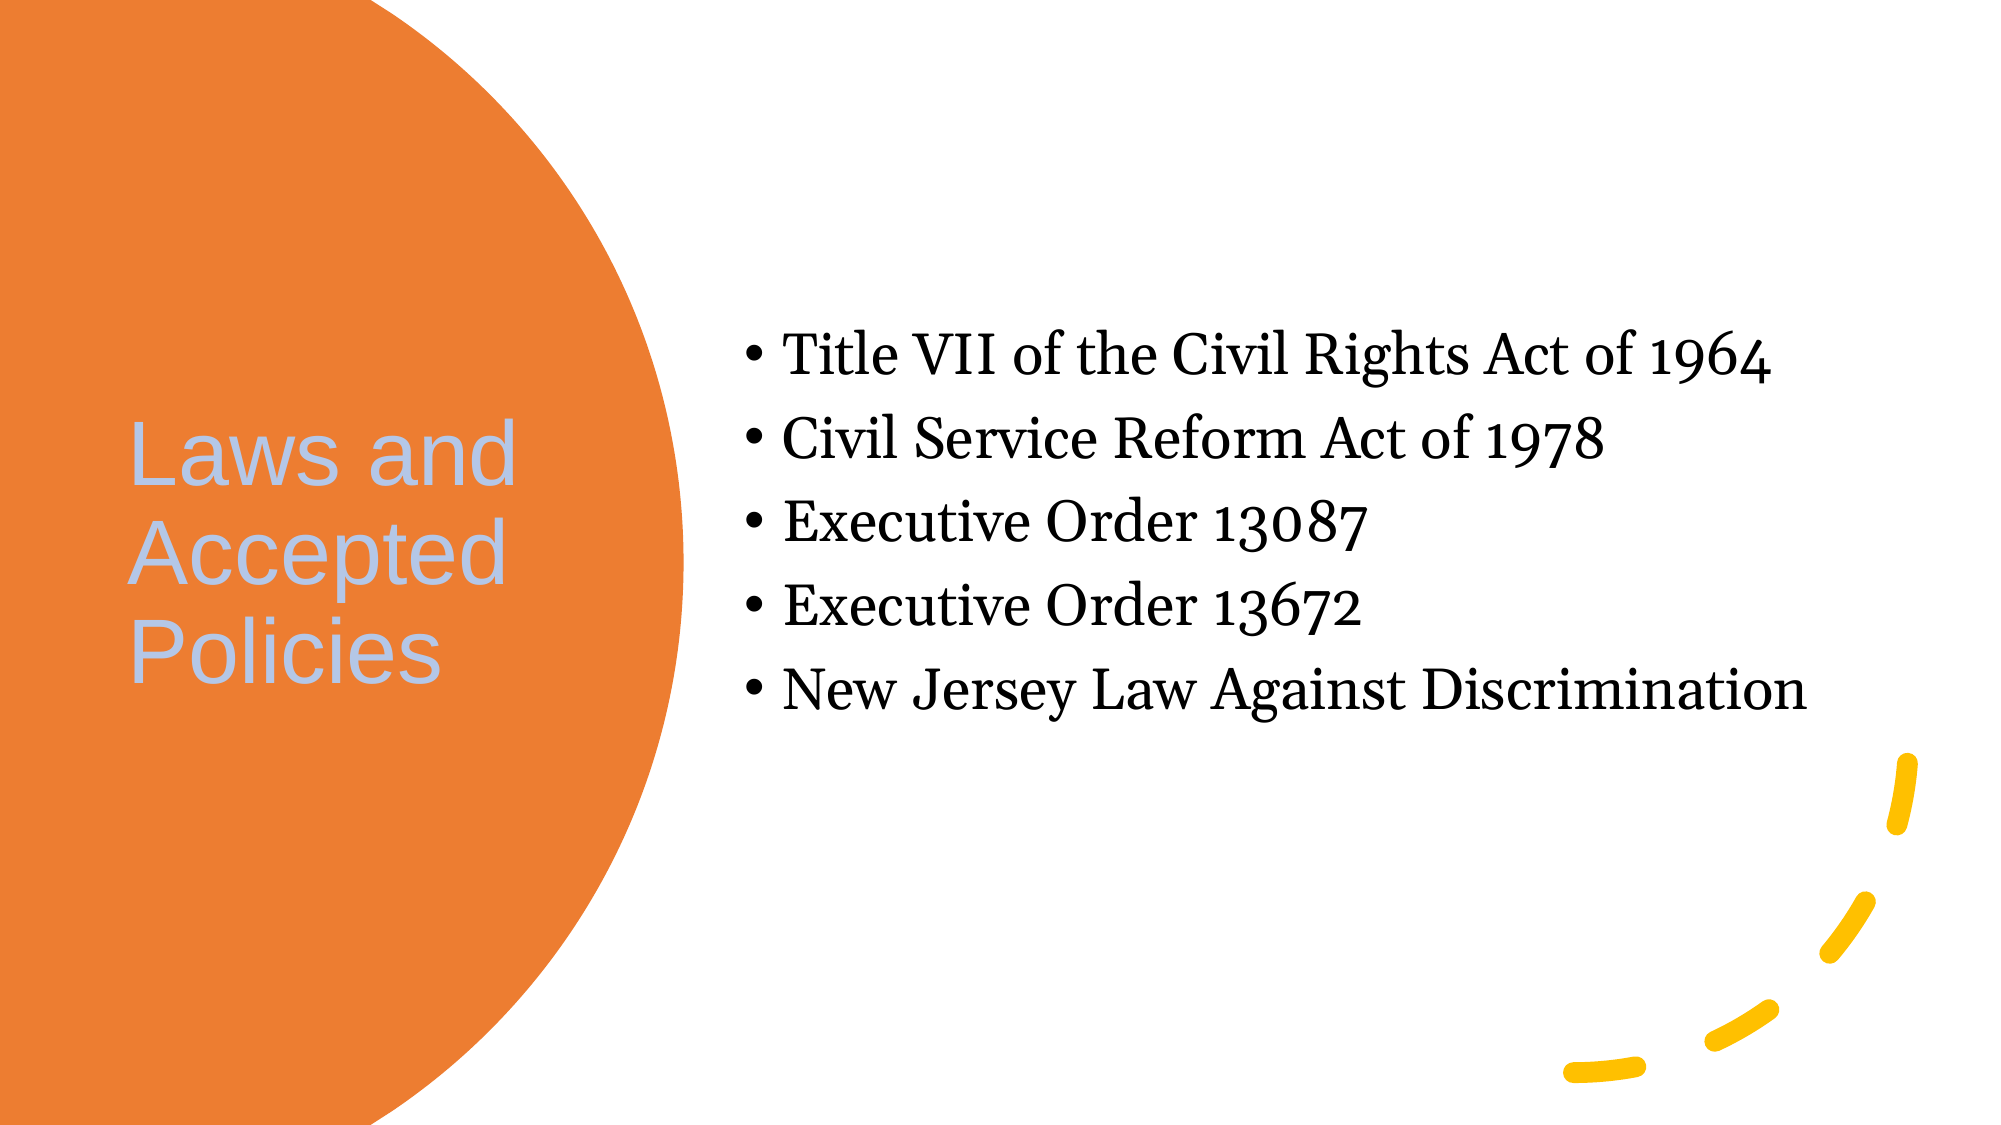

Title VII of the Civil Rights Act of 1964
Civil Service Reform Act of 1978
Executive Order 13087
Executive Order 13672
New Jersey Law Against Discrimination

# Laws and Accepted Policies